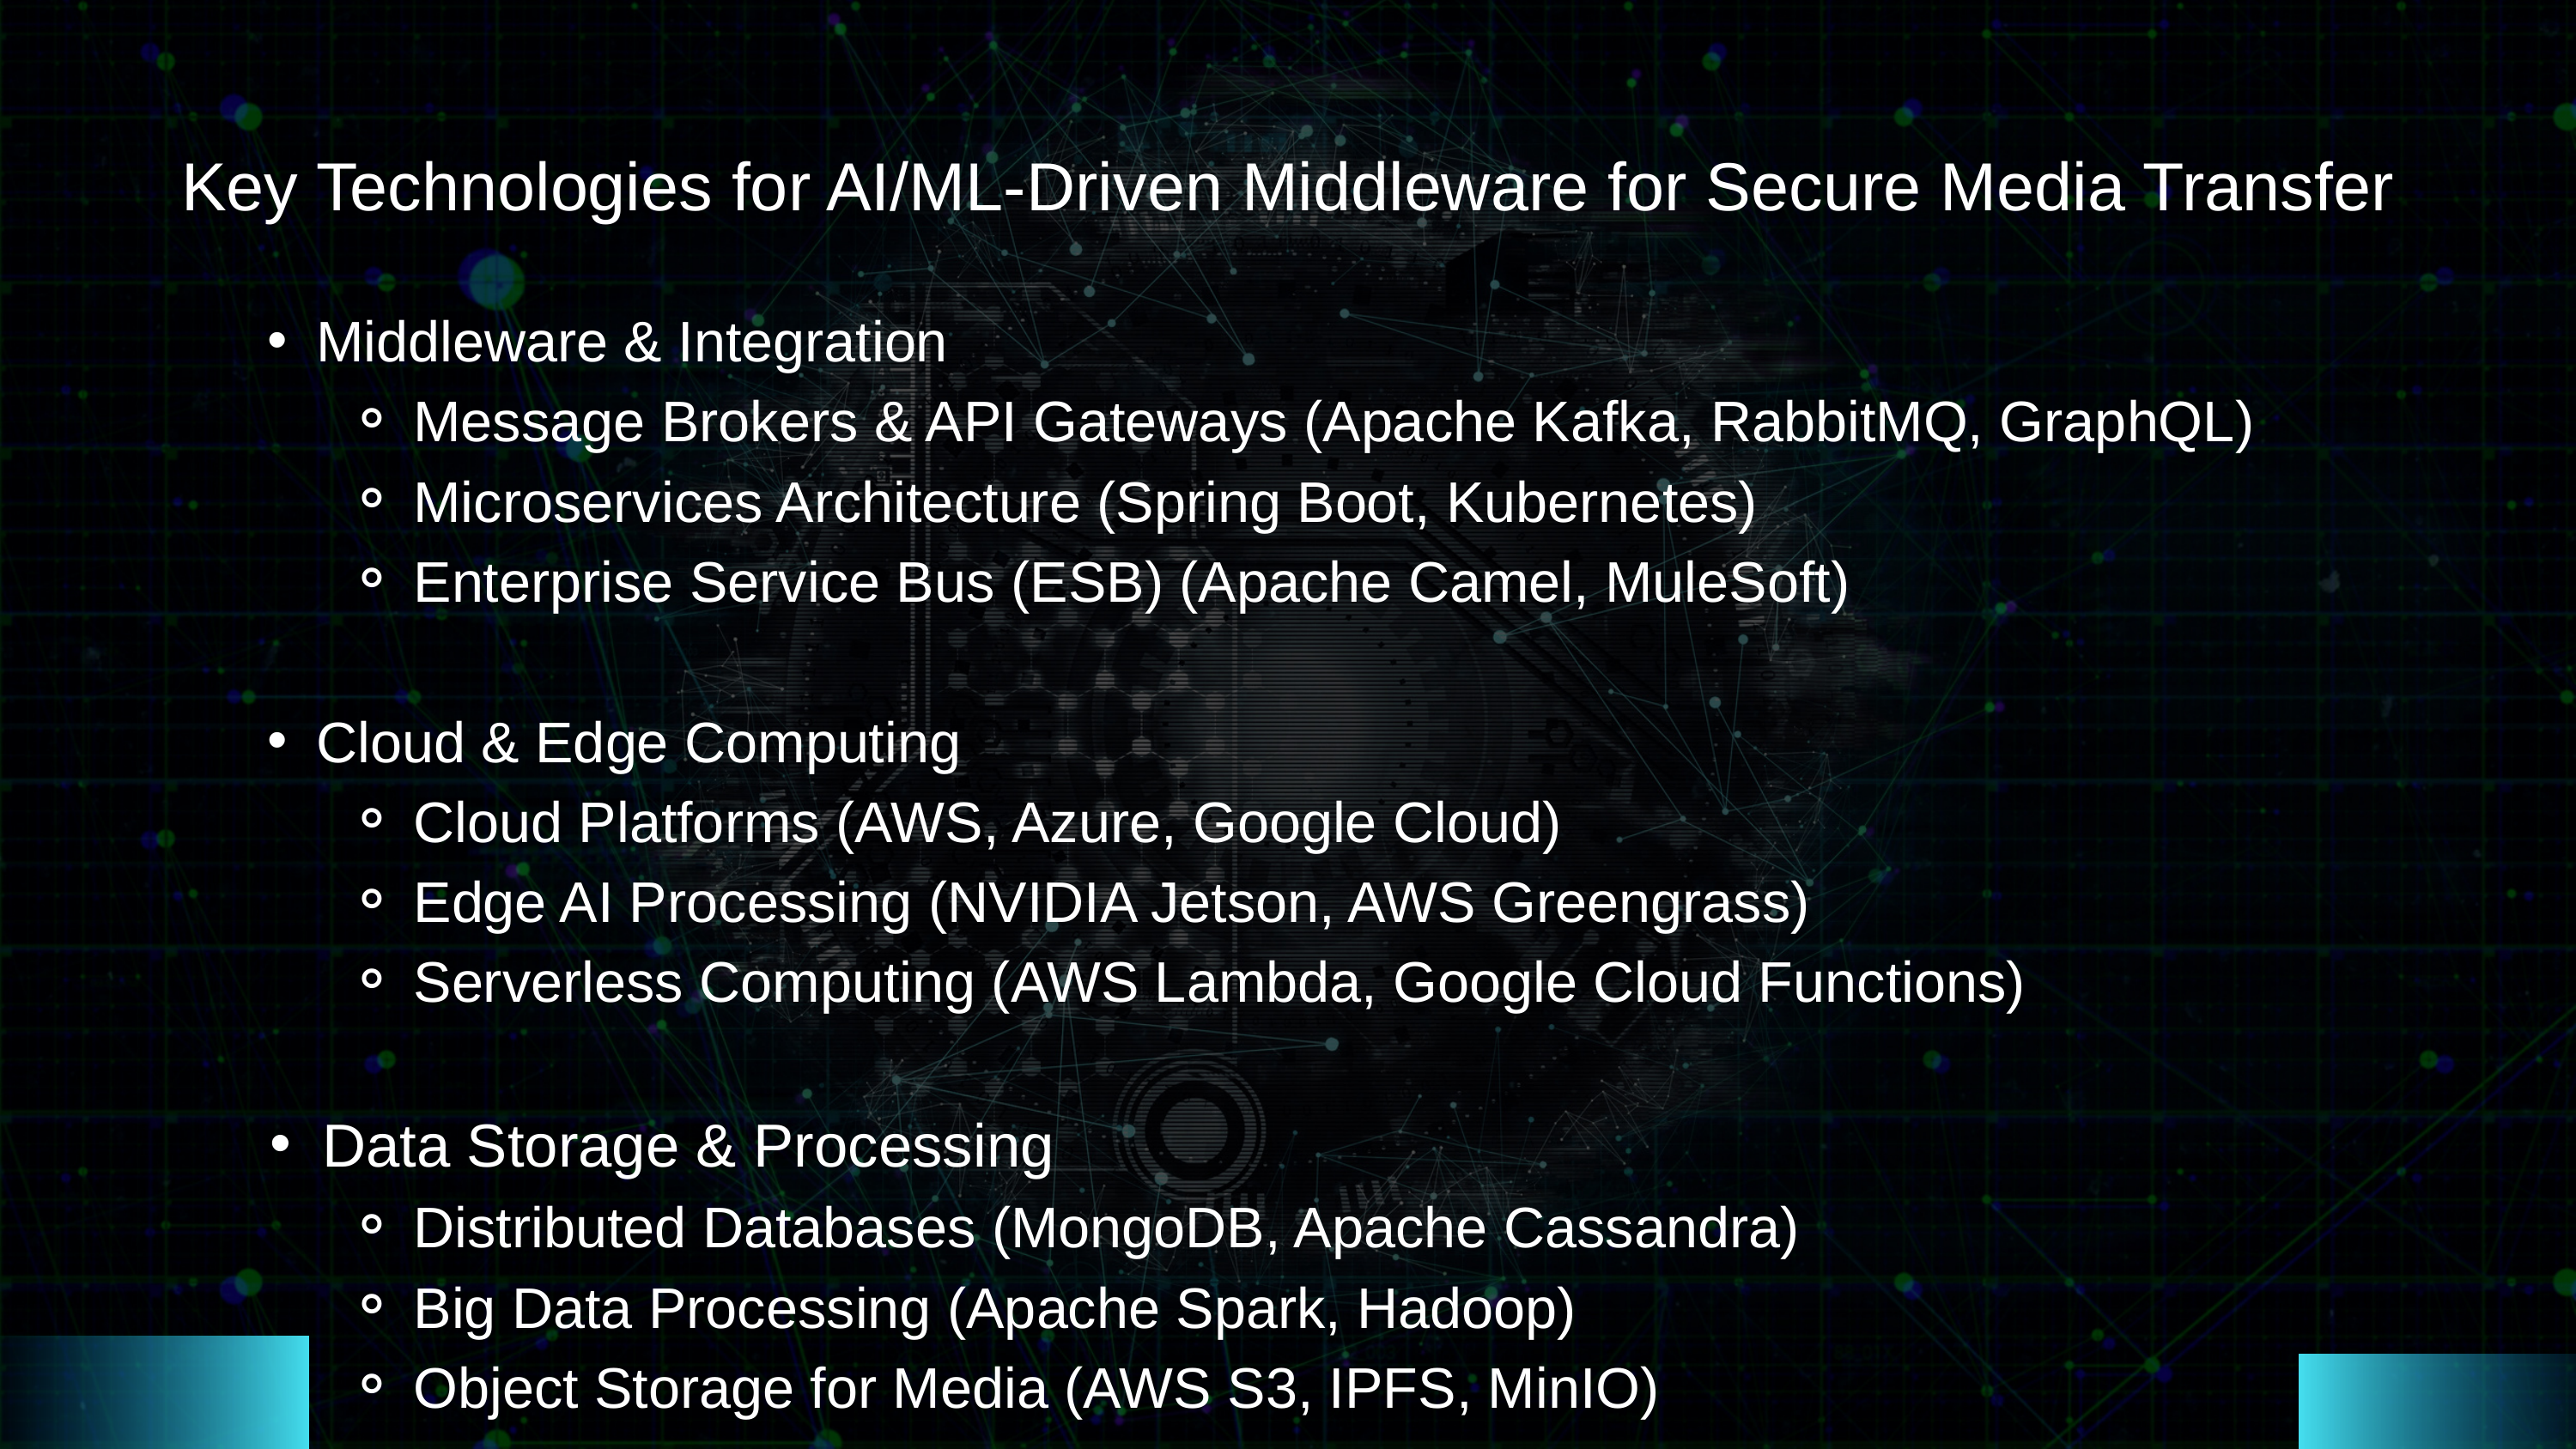

Key Technologies for AI/ML-Driven Middleware for Secure Media Transfer

Middleware & Integration
Message Brokers & API Gateways (Apache Kafka, RabbitMQ, GraphQL)
Microservices Architecture (Spring Boot, Kubernetes)
Enterprise Service Bus (ESB) (Apache Camel, MuleSoft)

Cloud & Edge Computing
Cloud Platforms (AWS, Azure, Google Cloud)
Edge AI Processing (NVIDIA Jetson, AWS Greengrass)
Serverless Computing (AWS Lambda, Google Cloud Functions)

Data Storage & Processing
Distributed Databases (MongoDB, Apache Cassandra)
Big Data Processing (Apache Spark, Hadoop)
Object Storage for Media (AWS S3, IPFS, MinIO)